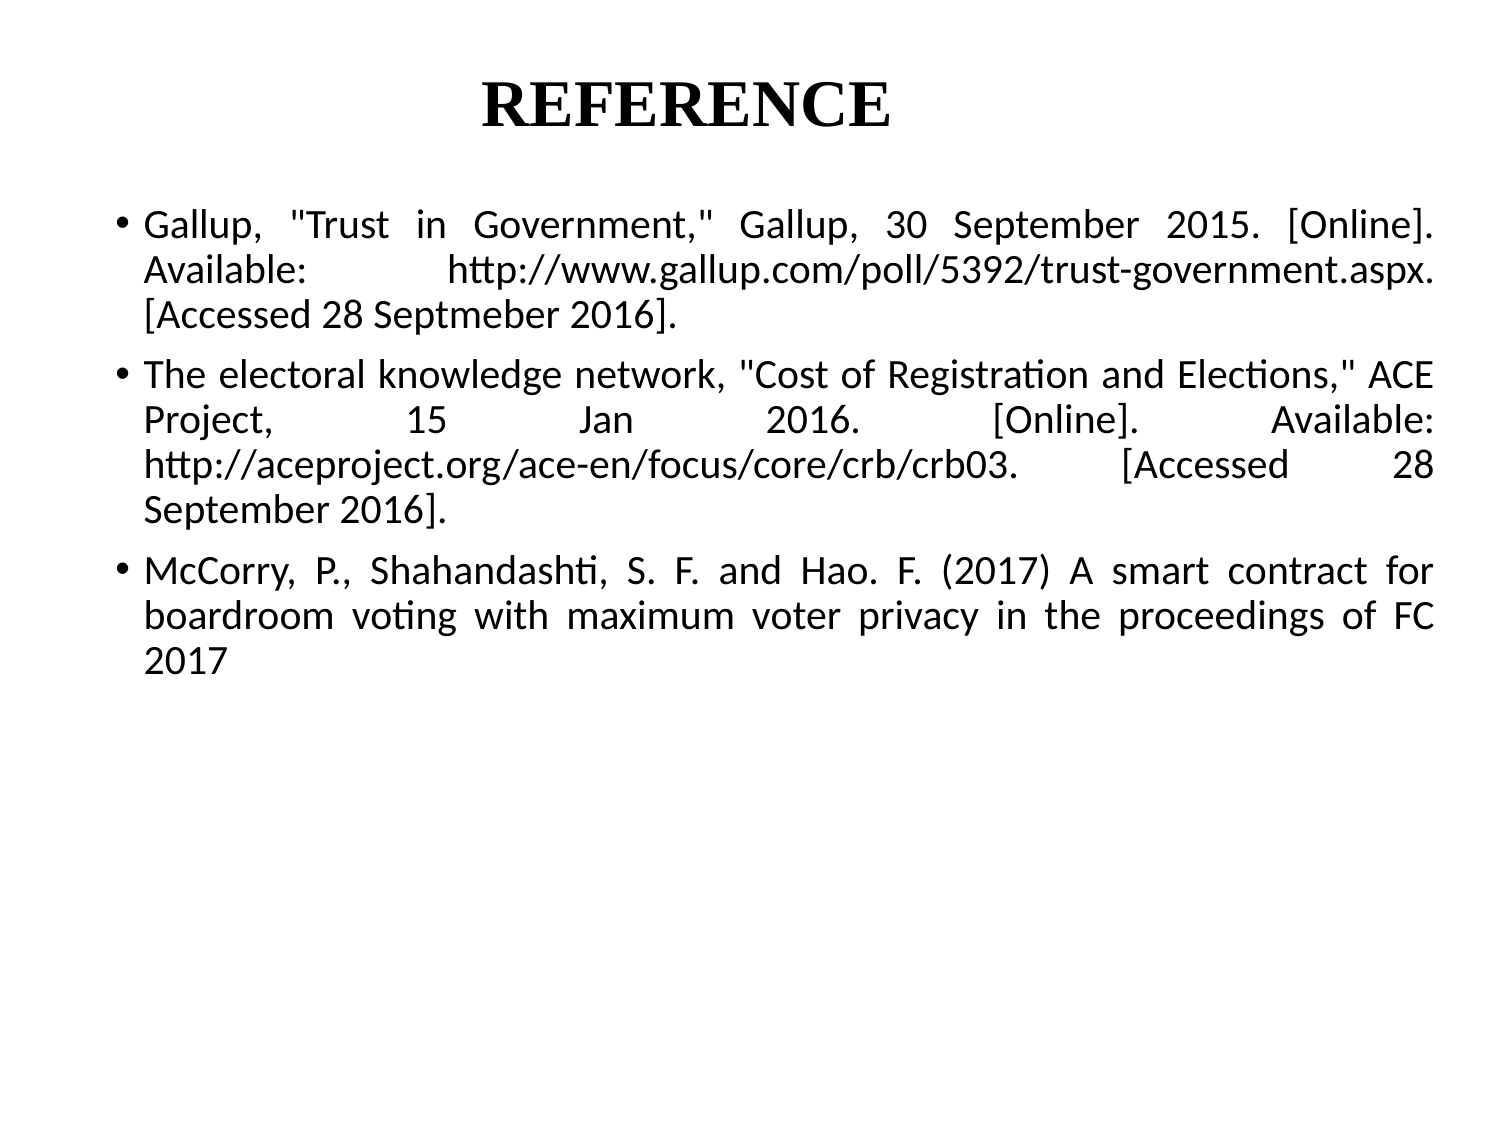

# REFERENCE
Gallup, "Trust in Government," Gallup, 30 September 2015. [Online]. Available: http://www.gallup.com/poll/5392/trust-government.aspx. [Accessed 28 Septmeber 2016].
The electoral knowledge network, "Cost of Registration and Elections," ACE Project, 15 Jan 2016. [Online]. Available: http://aceproject.org/ace-en/focus/core/crb/crb03. [Accessed 28 September 2016].
McCorry, P., Shahandashti, S. F. and Hao. F. (2017) A smart contract for boardroom voting with maximum voter privacy in the proceedings of FC 2017